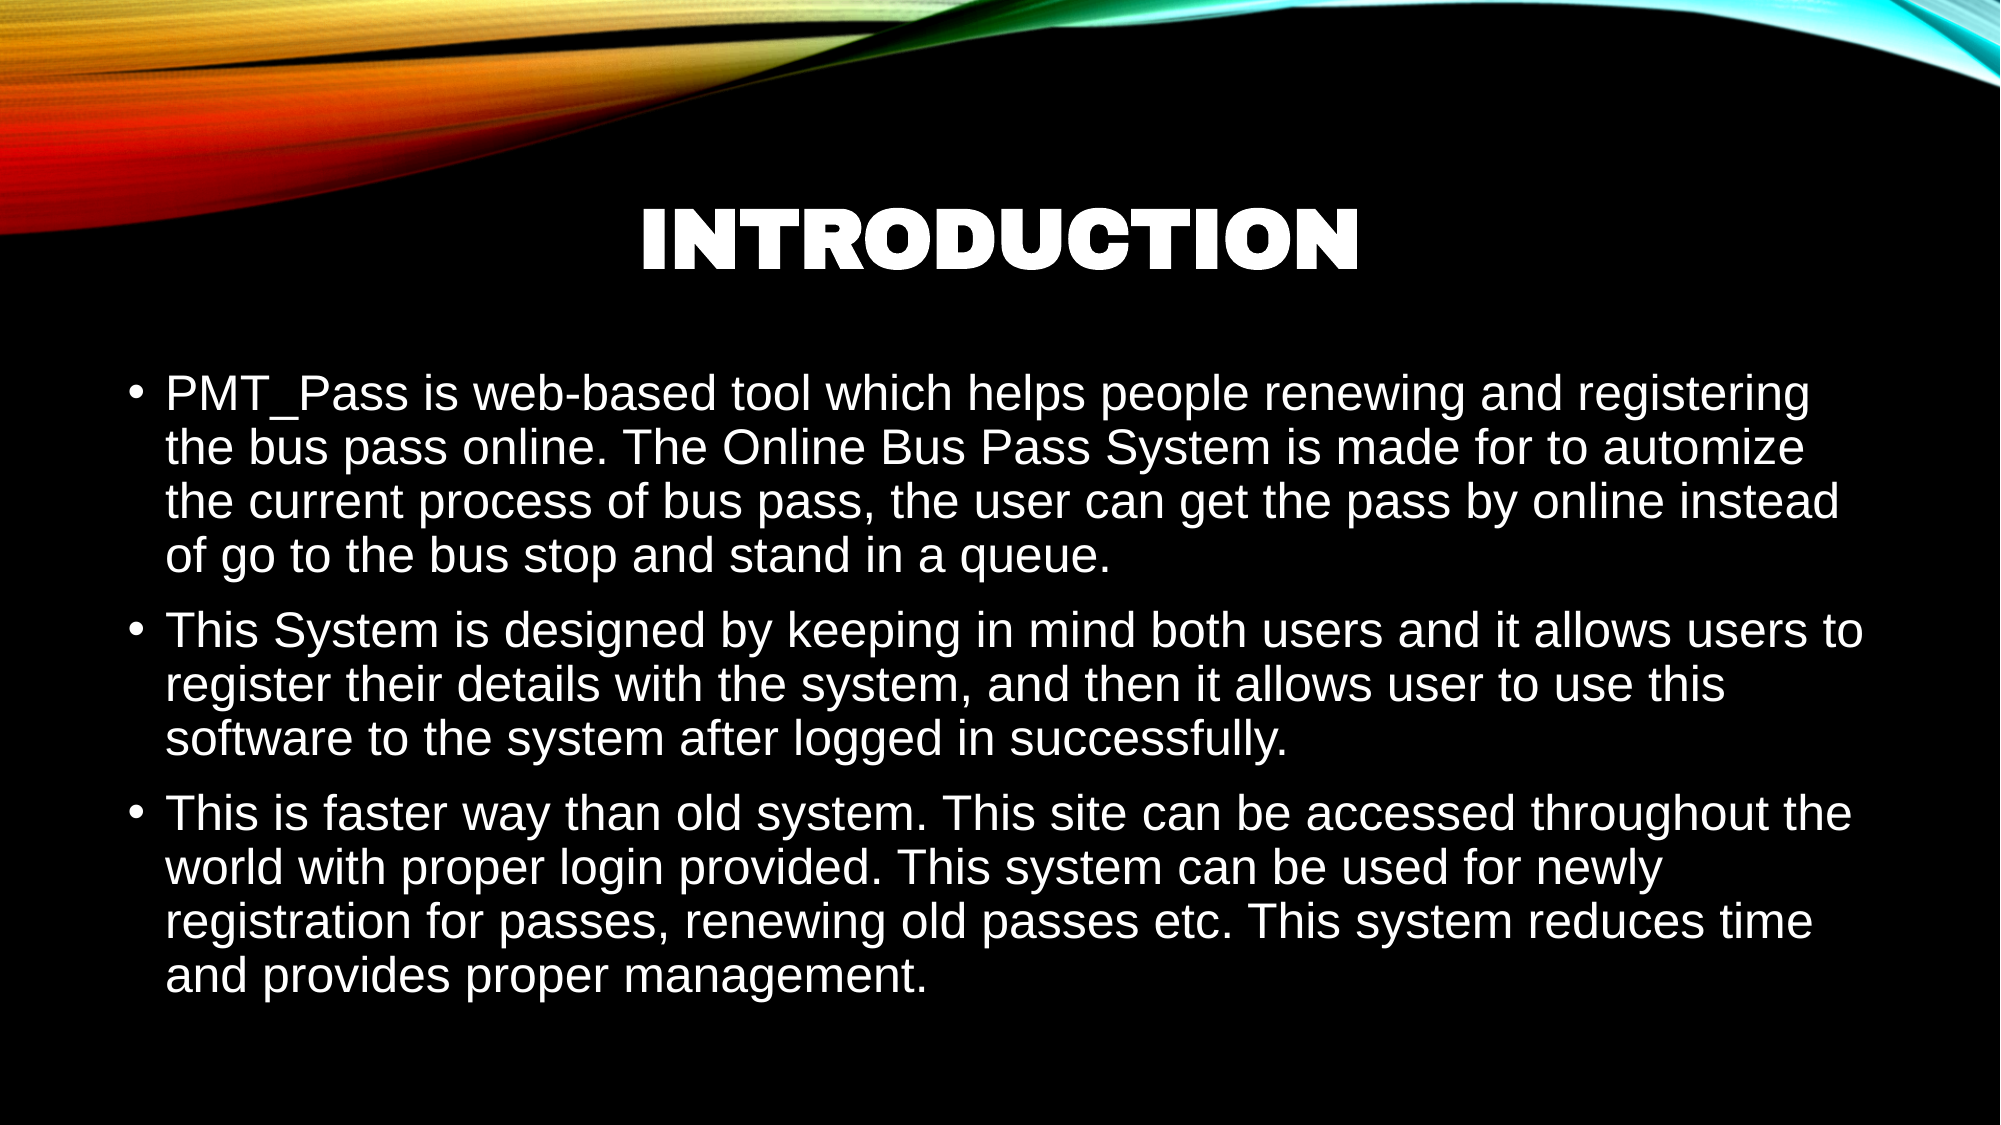

# Introduction
PMT_Pass is web-based tool which helps people renewing and registering the bus pass online. The Online Bus Pass System is made for to automize the current process of bus pass, the user can get the pass by online instead of go to the bus stop and stand in a queue.
This System is designed by keeping in mind both users and it allows users to register their details with the system, and then it allows user to use this software to the system after logged in successfully.
This is faster way than old system. This site can be accessed throughout the world with proper login provided. This system can be used for newly registration for passes, renewing old passes etc. This system reduces time and provides proper management.